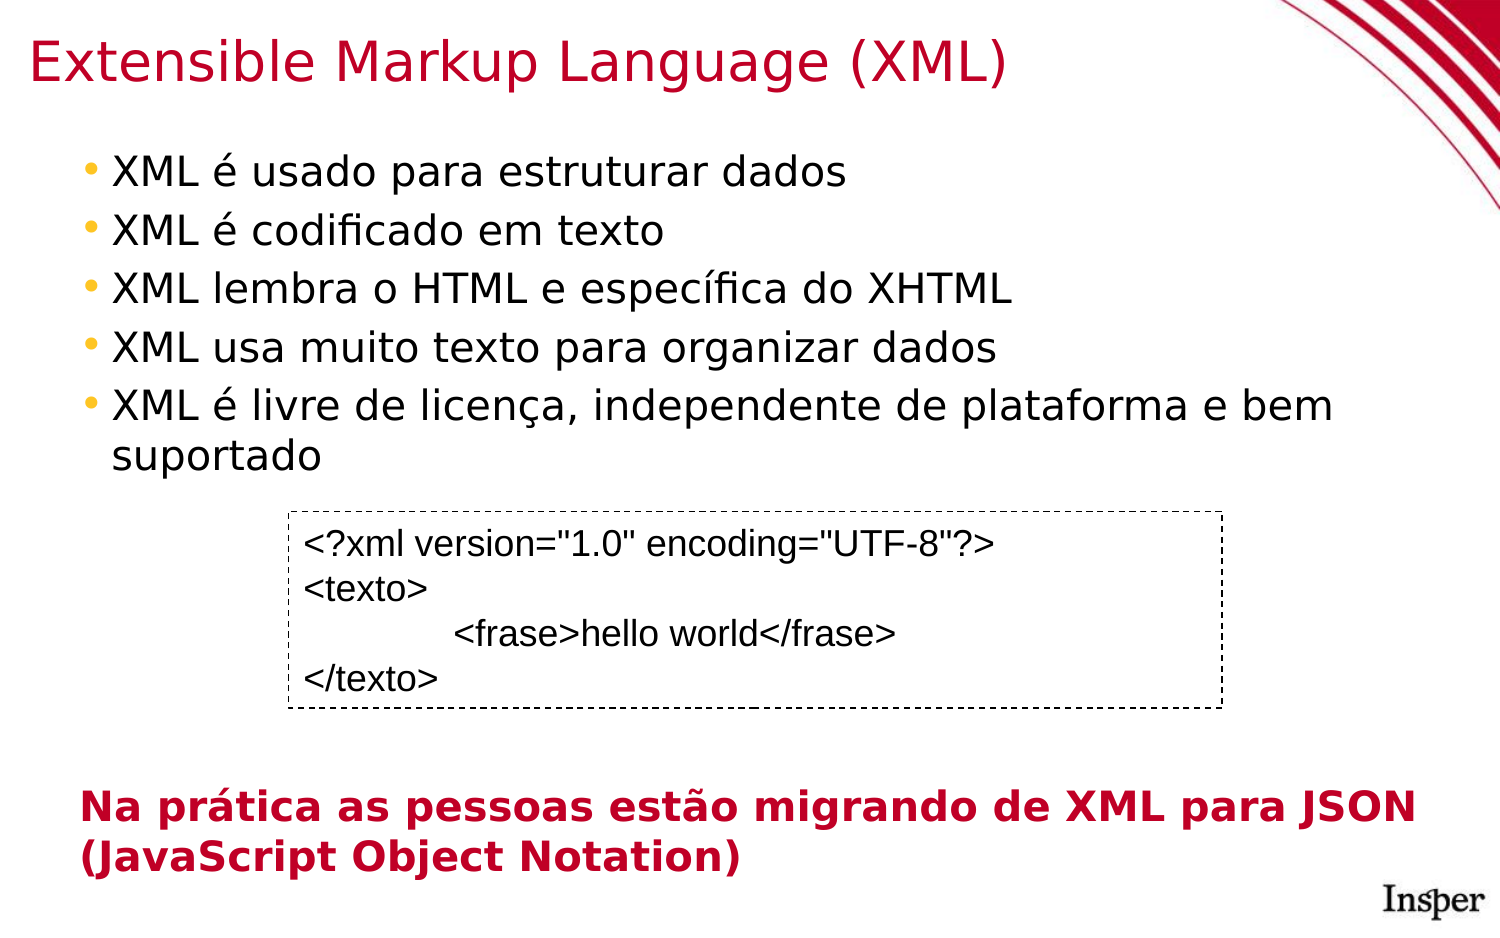

# Extensible Markup Language (XML)
XML é usado para estruturar dados
XML é codificado em texto
XML lembra o HTML e específica do XHTML
XML usa muito texto para organizar dados
XML é livre de licença, independente de plataforma e bem suportado

Na prática as pessoas estão migrando de XML para JSON (JavaScript Object Notation)
<?xml version="1.0" encoding="UTF-8"?>
<texto>
	<frase>hello world</frase>
</texto>